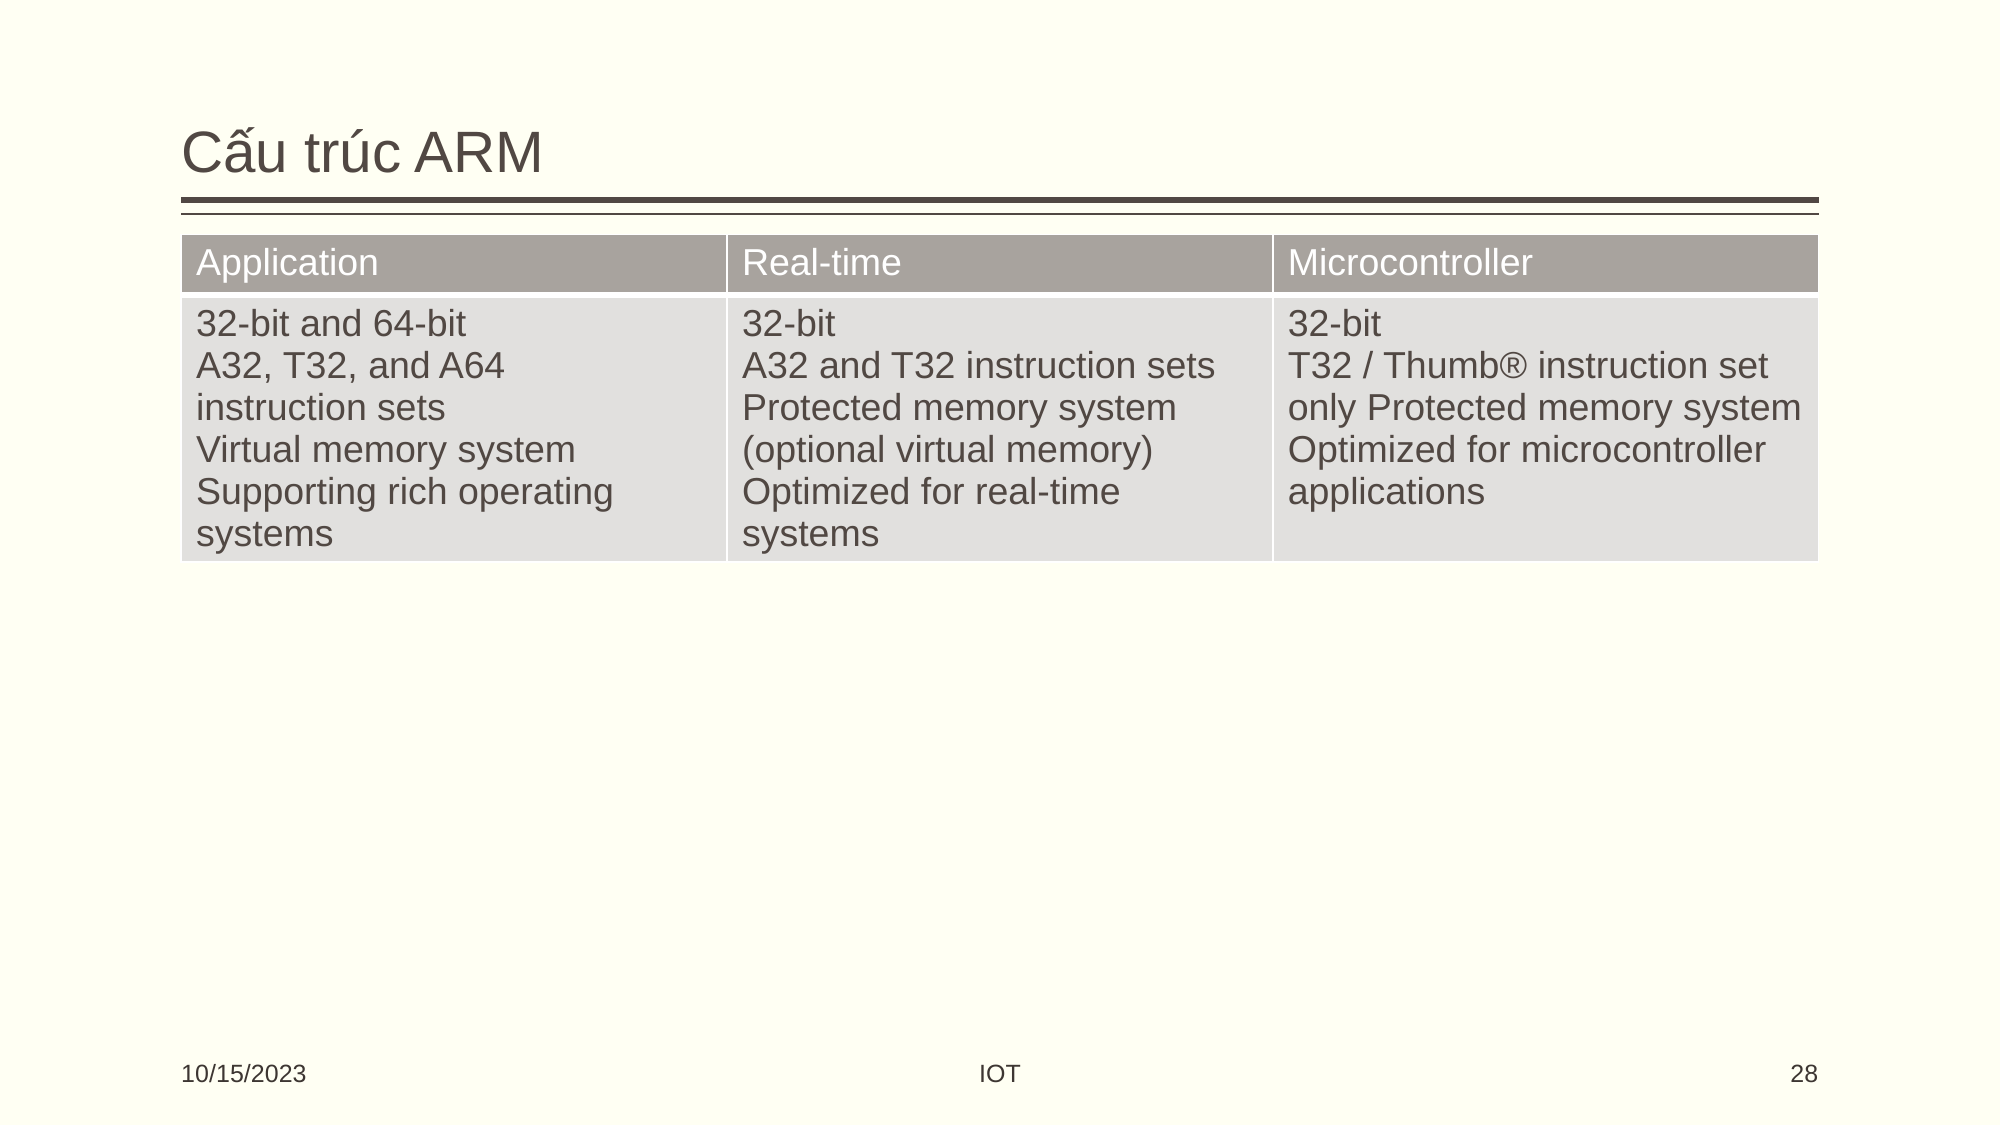

# Cấu trúc ARM
| Application | Real‐time | Microcontroller |
| --- | --- | --- |
| 32‐bit and 64‐bit A32, T32, and A64 instruction sets Virtual memory system Supporting rich operating systems | 32‐bit A32 and T32 instruction sets Protected memory system (optional virtual memory) Optimized for real‐time systems | 32‐bit T32 / Thumb® instruction set only Protected memory system Optimized for microcontroller applications |
IOT
10/15/2023
28